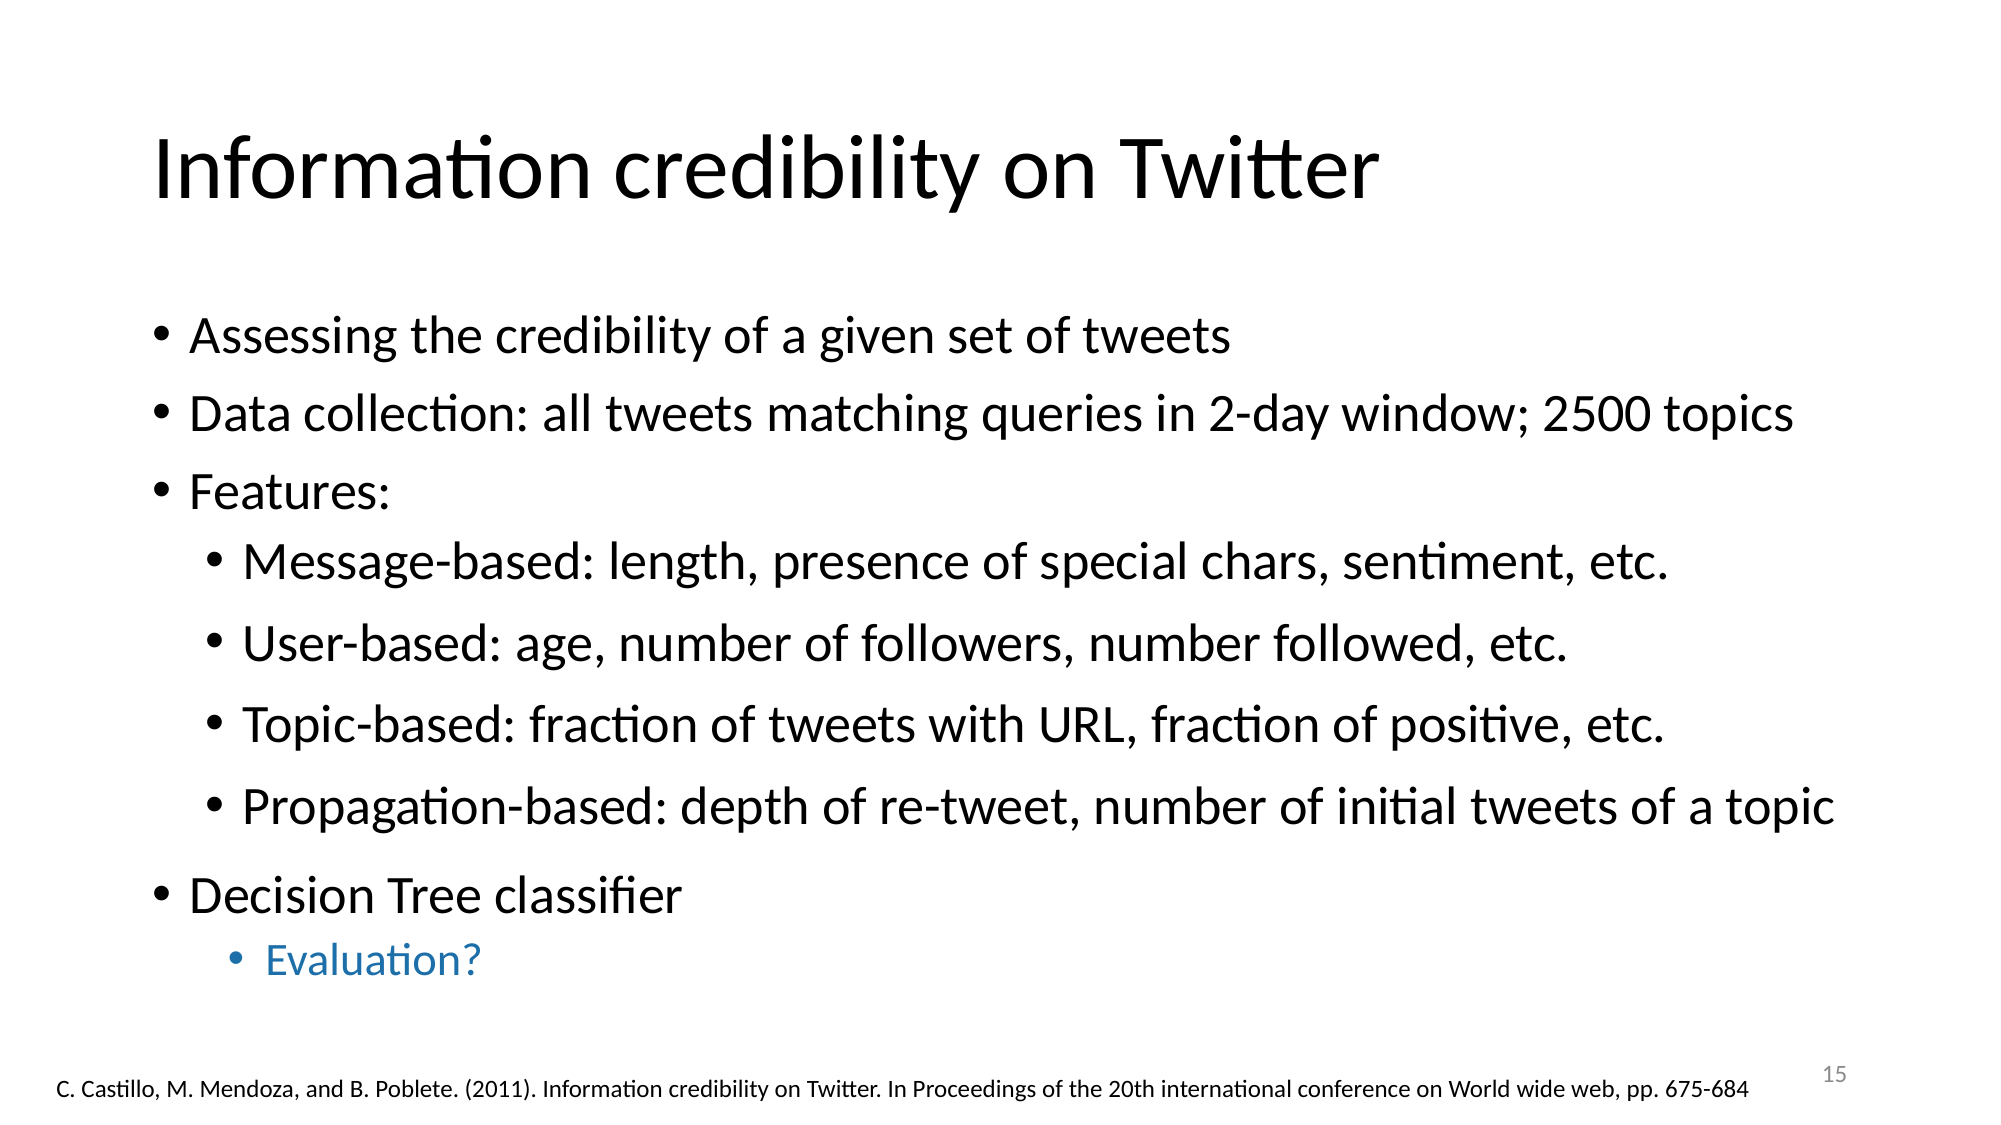

# Information credibility on Twitter
Assessing the credibility of a given set of tweets
Data collection: all tweets matching queries in 2-day window; 2500 topics
Features:
Message-based: length, presence of special chars, sentiment, etc.
User-based: age, number of followers, number followed, etc.
Topic-based: fraction of tweets with URL, fraction of positive, etc.
Propagation-based: depth of re-tweet, number of initial tweets of a topic
Decision Tree classifier
Evaluation?

15
C. Castillo, M. Mendoza, and B. Poblete. (2011). Information credibility on Twitter. In Proceedings of the 20th international conference on World wide web, pp. 675-684